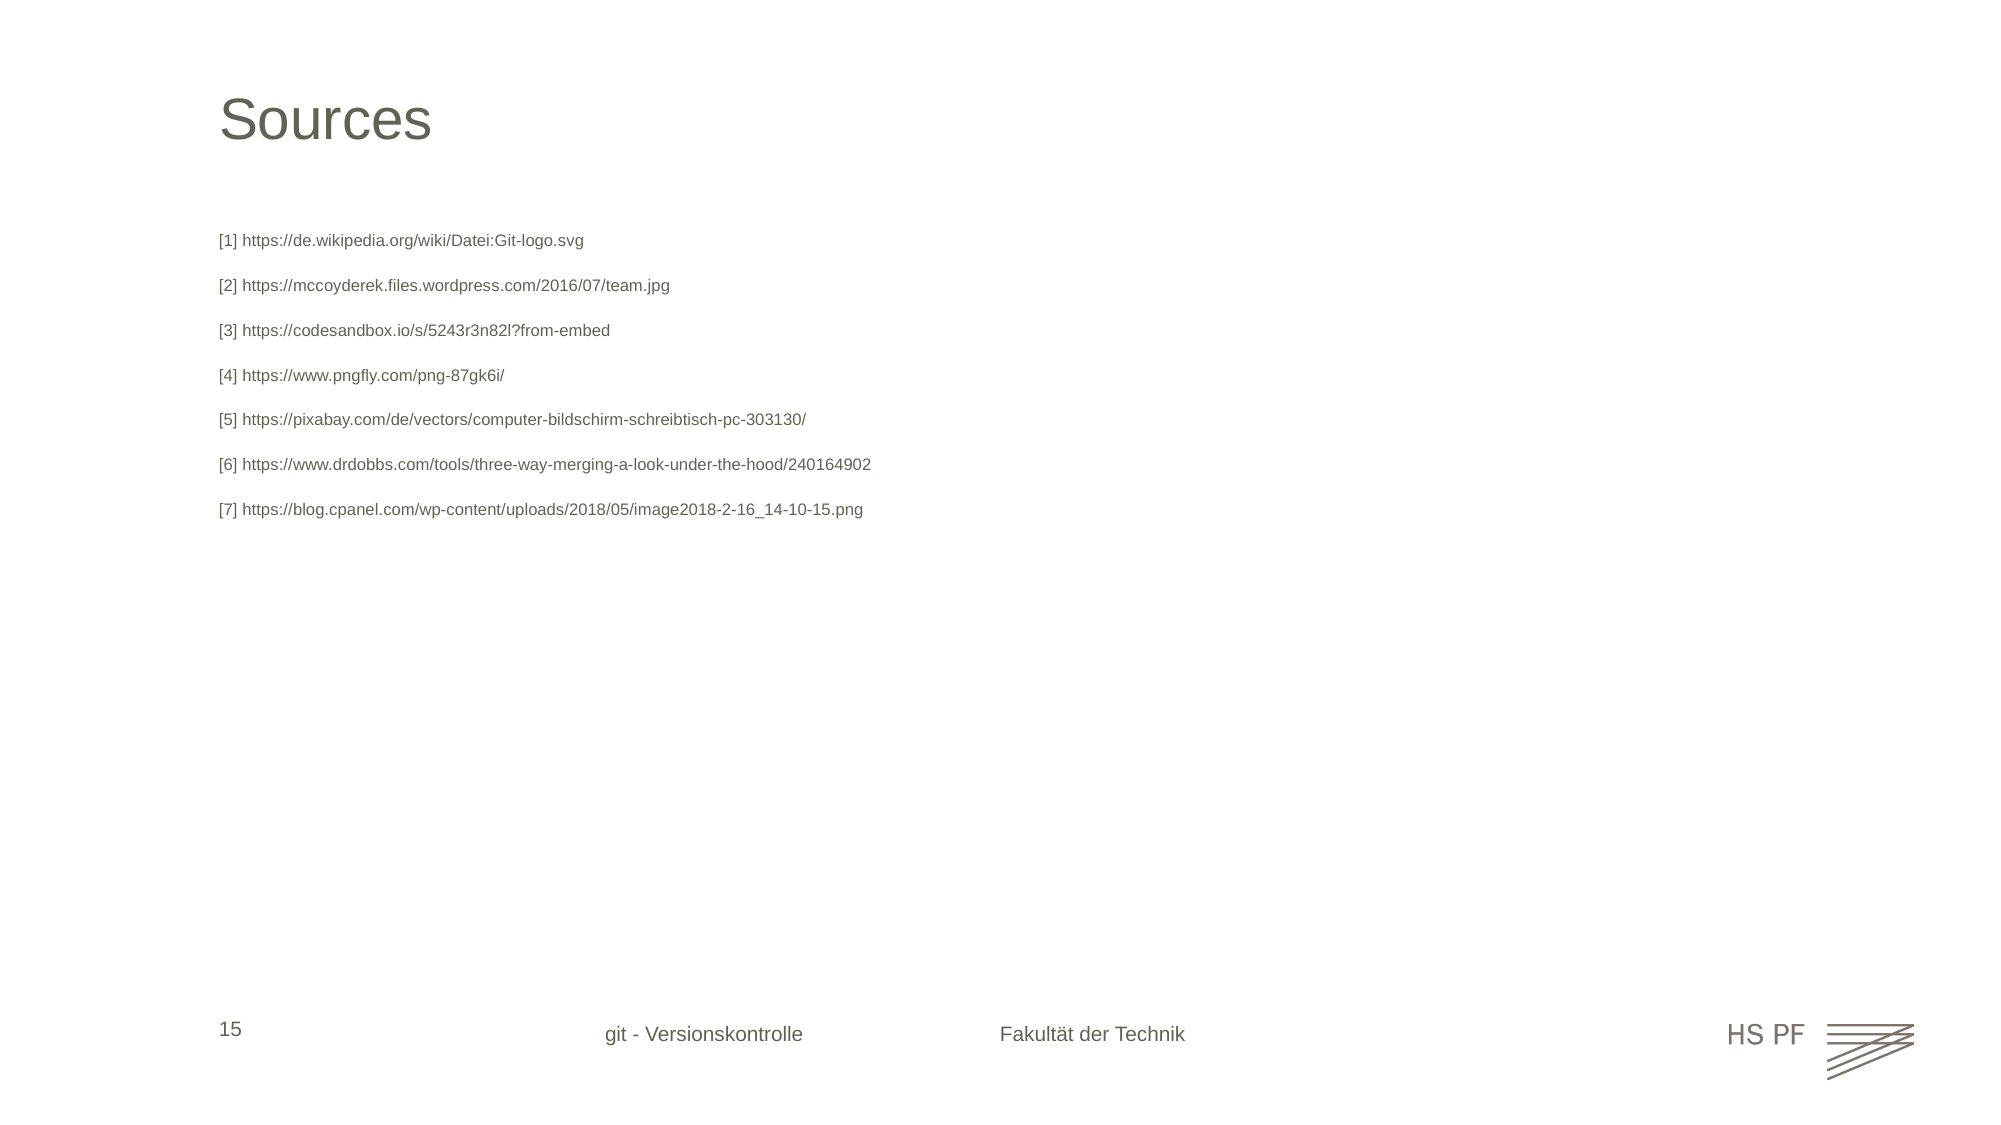

# Sources
[1] https://de.wikipedia.org/wiki/Datei:Git-logo.svg
[2] https://mccoyderek.files.wordpress.com/2016/07/team.jpg
[3] https://codesandbox.io/s/5243r3n82l?from-embed
[4] https://www.pngfly.com/png-87gk6i/
[5] https://pixabay.com/de/vectors/computer-bildschirm-schreibtisch-pc-303130/
[6] https://www.drdobbs.com/tools/three-way-merging-a-look-under-the-hood/240164902
[7] https://blog.cpanel.com/wp-content/uploads/2018/05/image2018-2-16_14-10-15.png